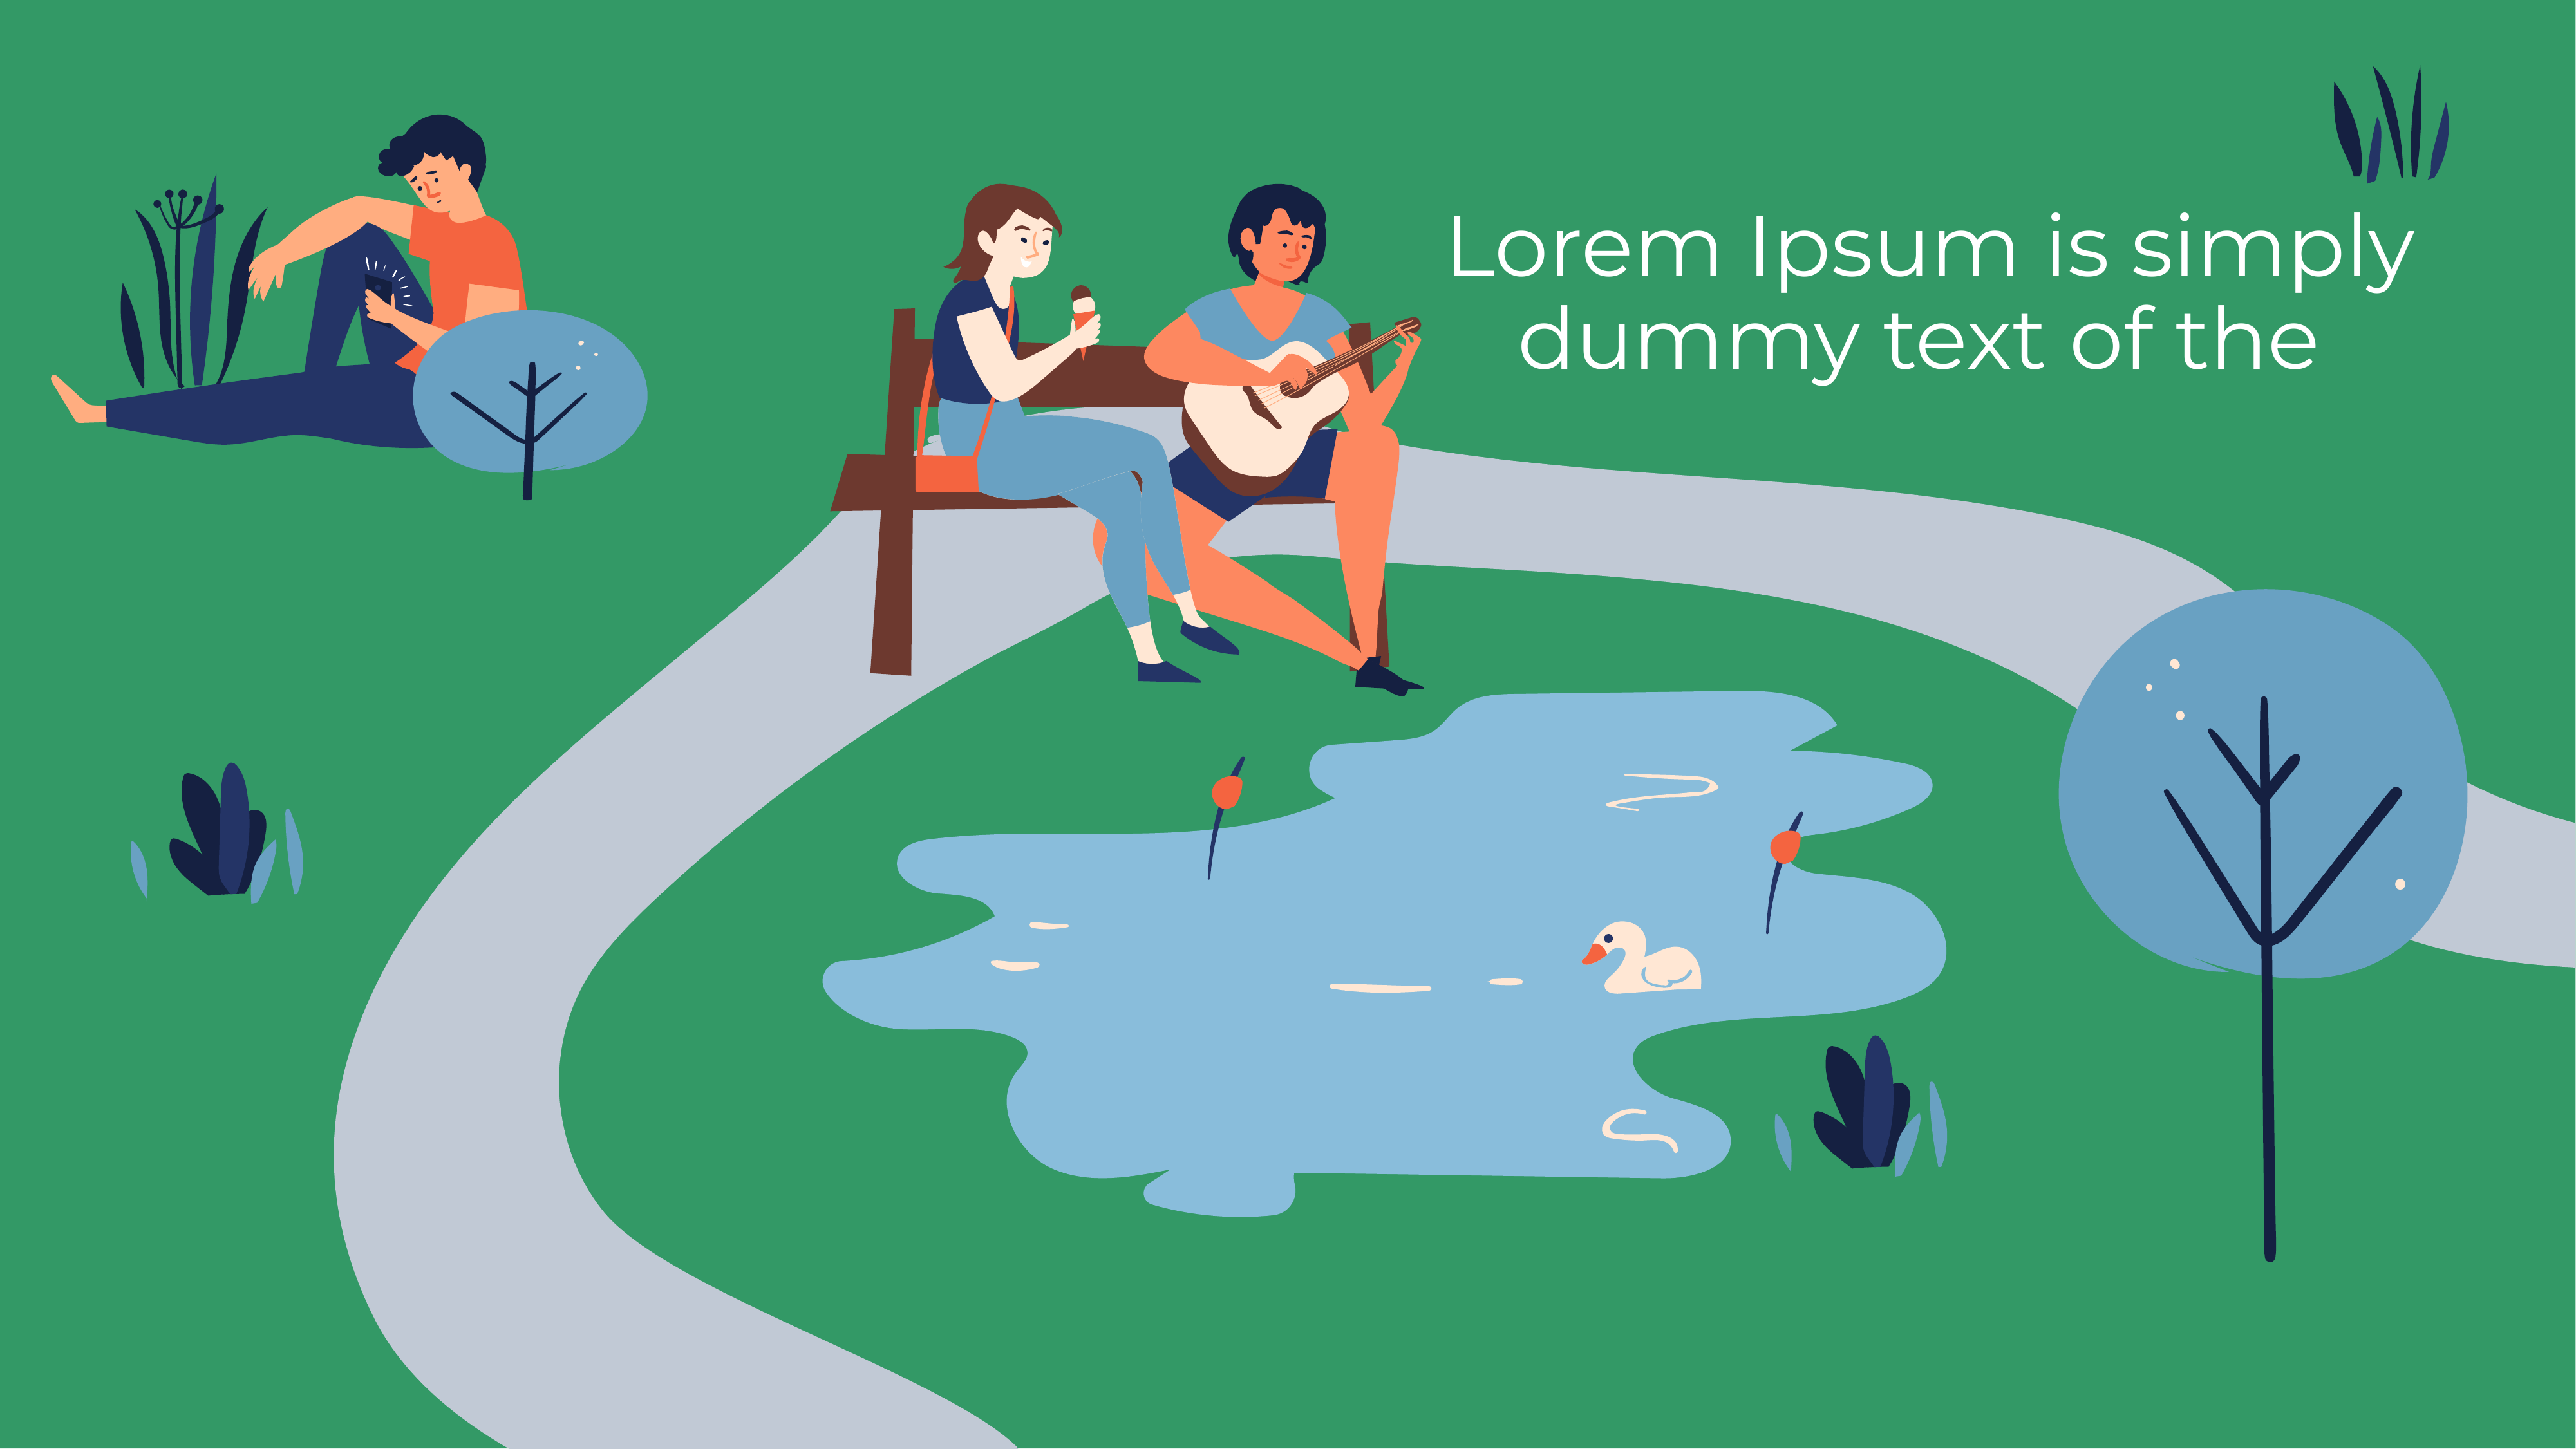

Lorem Ipsum is simply dummy text of the